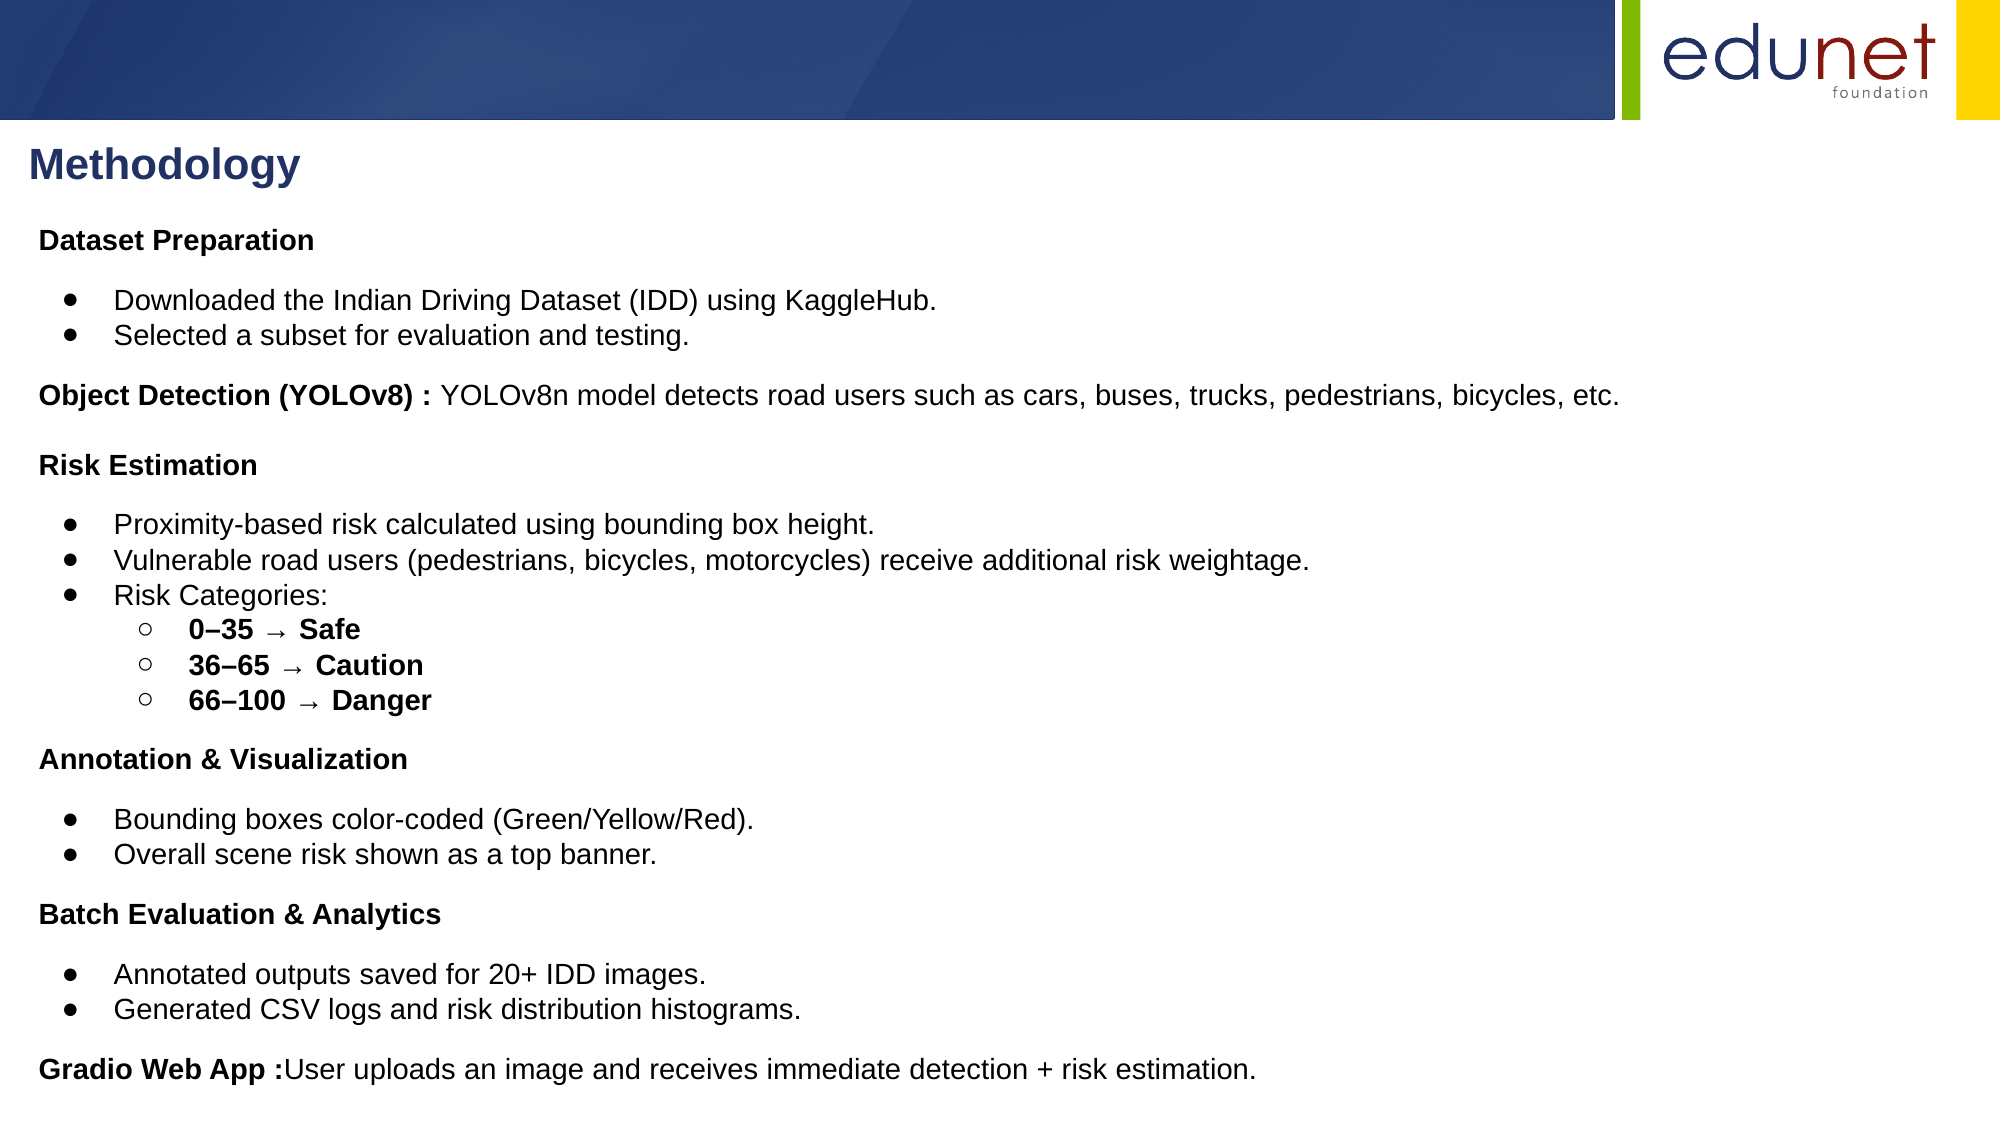

Methodology
Dataset Preparation
Downloaded the Indian Driving Dataset (IDD) using KaggleHub.
Selected a subset for evaluation and testing.
Object Detection (YOLOv8) : YOLOv8n model detects road users such as cars, buses, trucks, pedestrians, bicycles, etc.

Risk Estimation
Proximity-based risk calculated using bounding box height.
Vulnerable road users (pedestrians, bicycles, motorcycles) receive additional risk weightage.
Risk Categories:
0–35 → Safe
36–65 → Caution
66–100 → Danger
Annotation & Visualization
Bounding boxes color-coded (Green/Yellow/Red).
Overall scene risk shown as a top banner.
Batch Evaluation & Analytics
Annotated outputs saved for 20+ IDD images.
Generated CSV logs and risk distribution histograms.
Gradio Web App :User uploads an image and receives immediate detection + risk estimation.